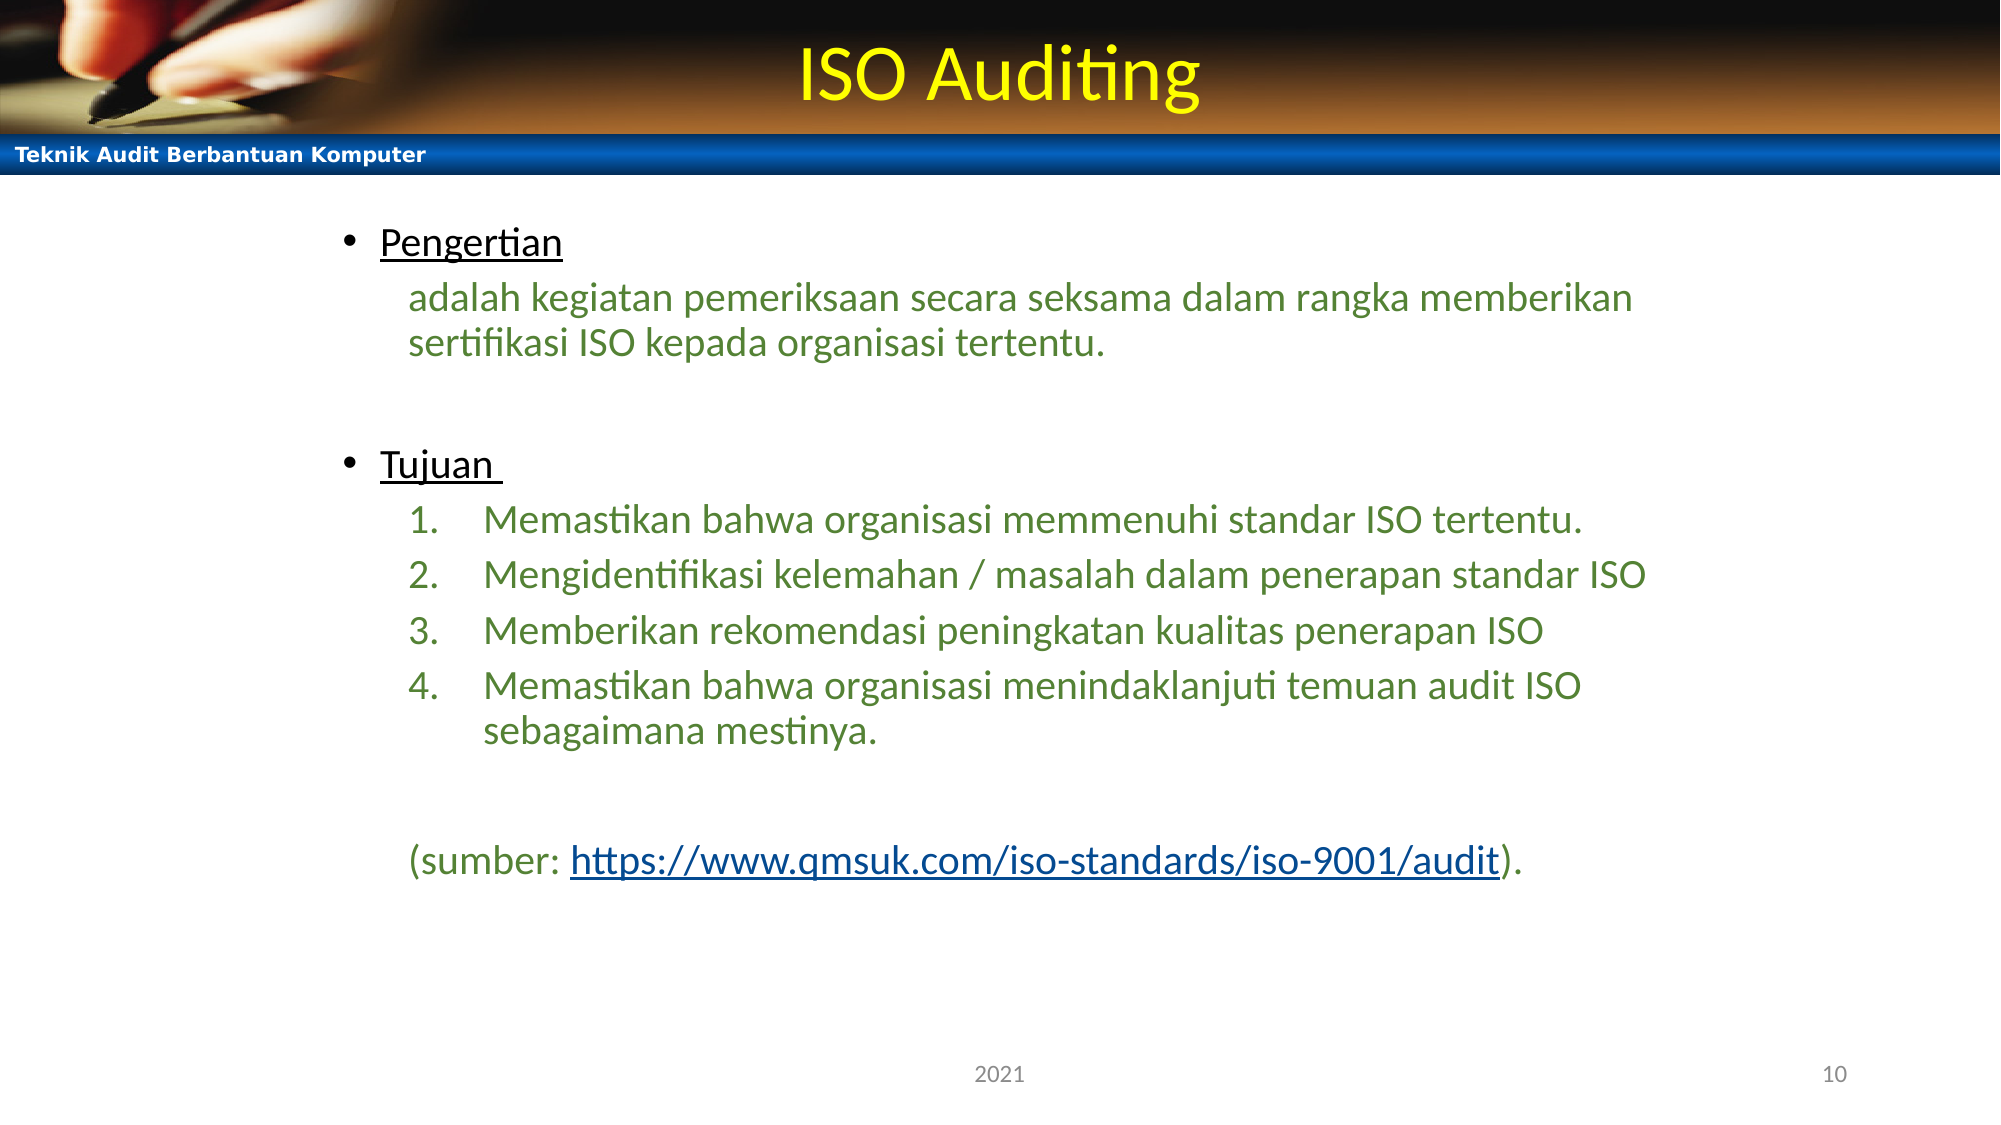

# ISO Auditing
Pengertian
adalah kegiatan pemeriksaan secara seksama dalam rangka memberikan sertifikasi ISO kepada organisasi tertentu.

Tujuan
Memastikan bahwa organisasi memmenuhi standar ISO tertentu.
Mengidentifikasi kelemahan / masalah dalam penerapan standar ISO
Memberikan rekomendasi peningkatan kualitas penerapan ISO
Memastikan bahwa organisasi menindaklanjuti temuan audit ISO sebagaimana mestinya.

(sumber: https://www.qmsuk.com/iso-standards/iso-9001/audit).

2021
10